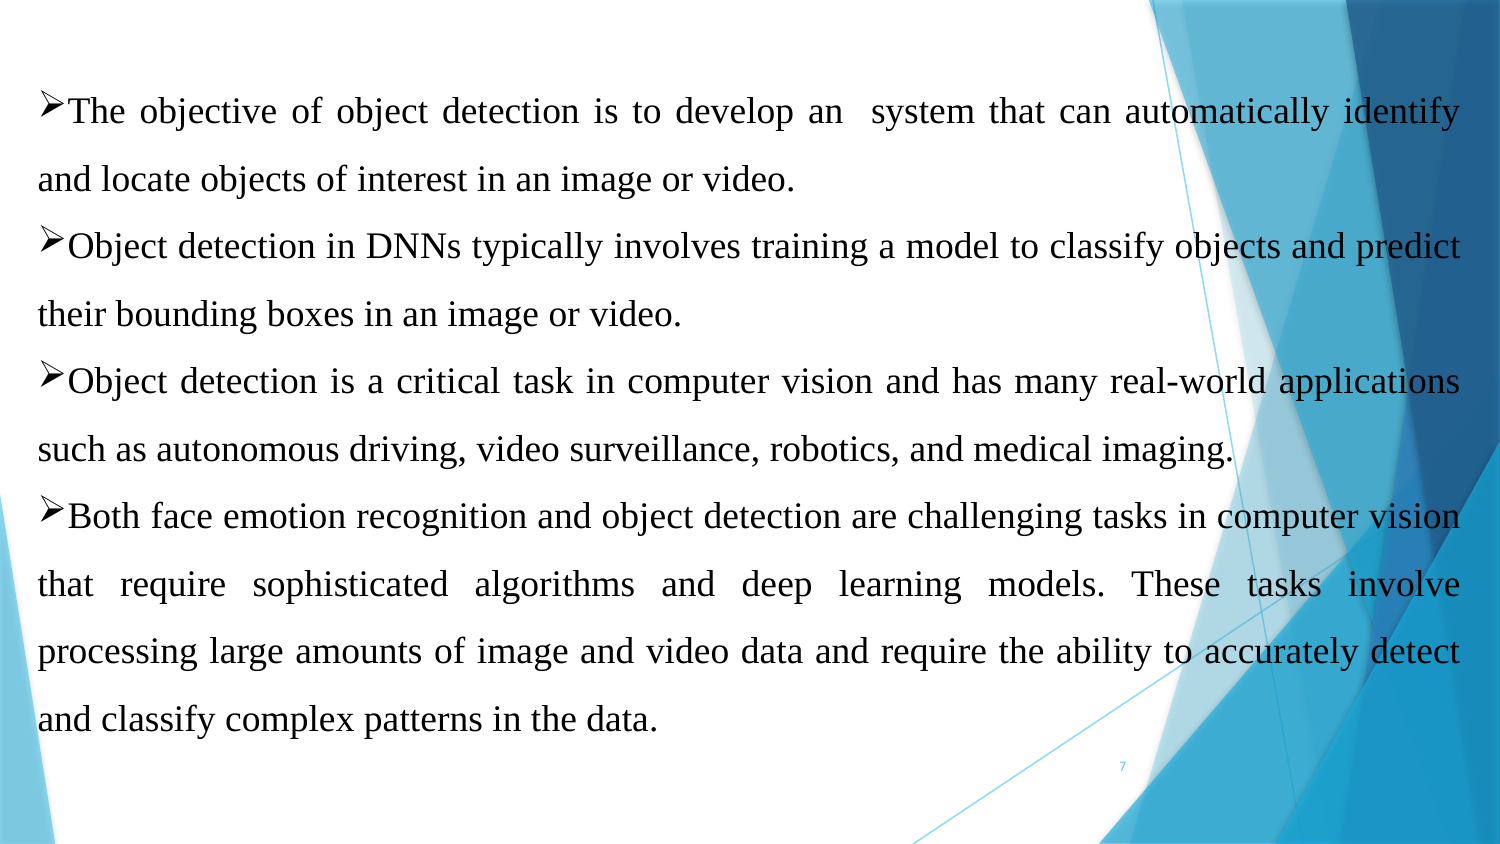

The objective of object detection is to develop an  system that can automatically identify and locate objects of interest in an image or video.
Object detection in DNNs typically involves training a model to classify objects and predict their bounding boxes in an image or video.
Object detection is a critical task in computer vision and has many real-world applications such as autonomous driving, video surveillance, robotics, and medical imaging.
Both face emotion recognition and object detection are challenging tasks in computer vision that require sophisticated algorithms and deep learning models. These tasks involve processing large amounts of image and video data and require the ability to accurately detect and classify complex patterns in the data.
7